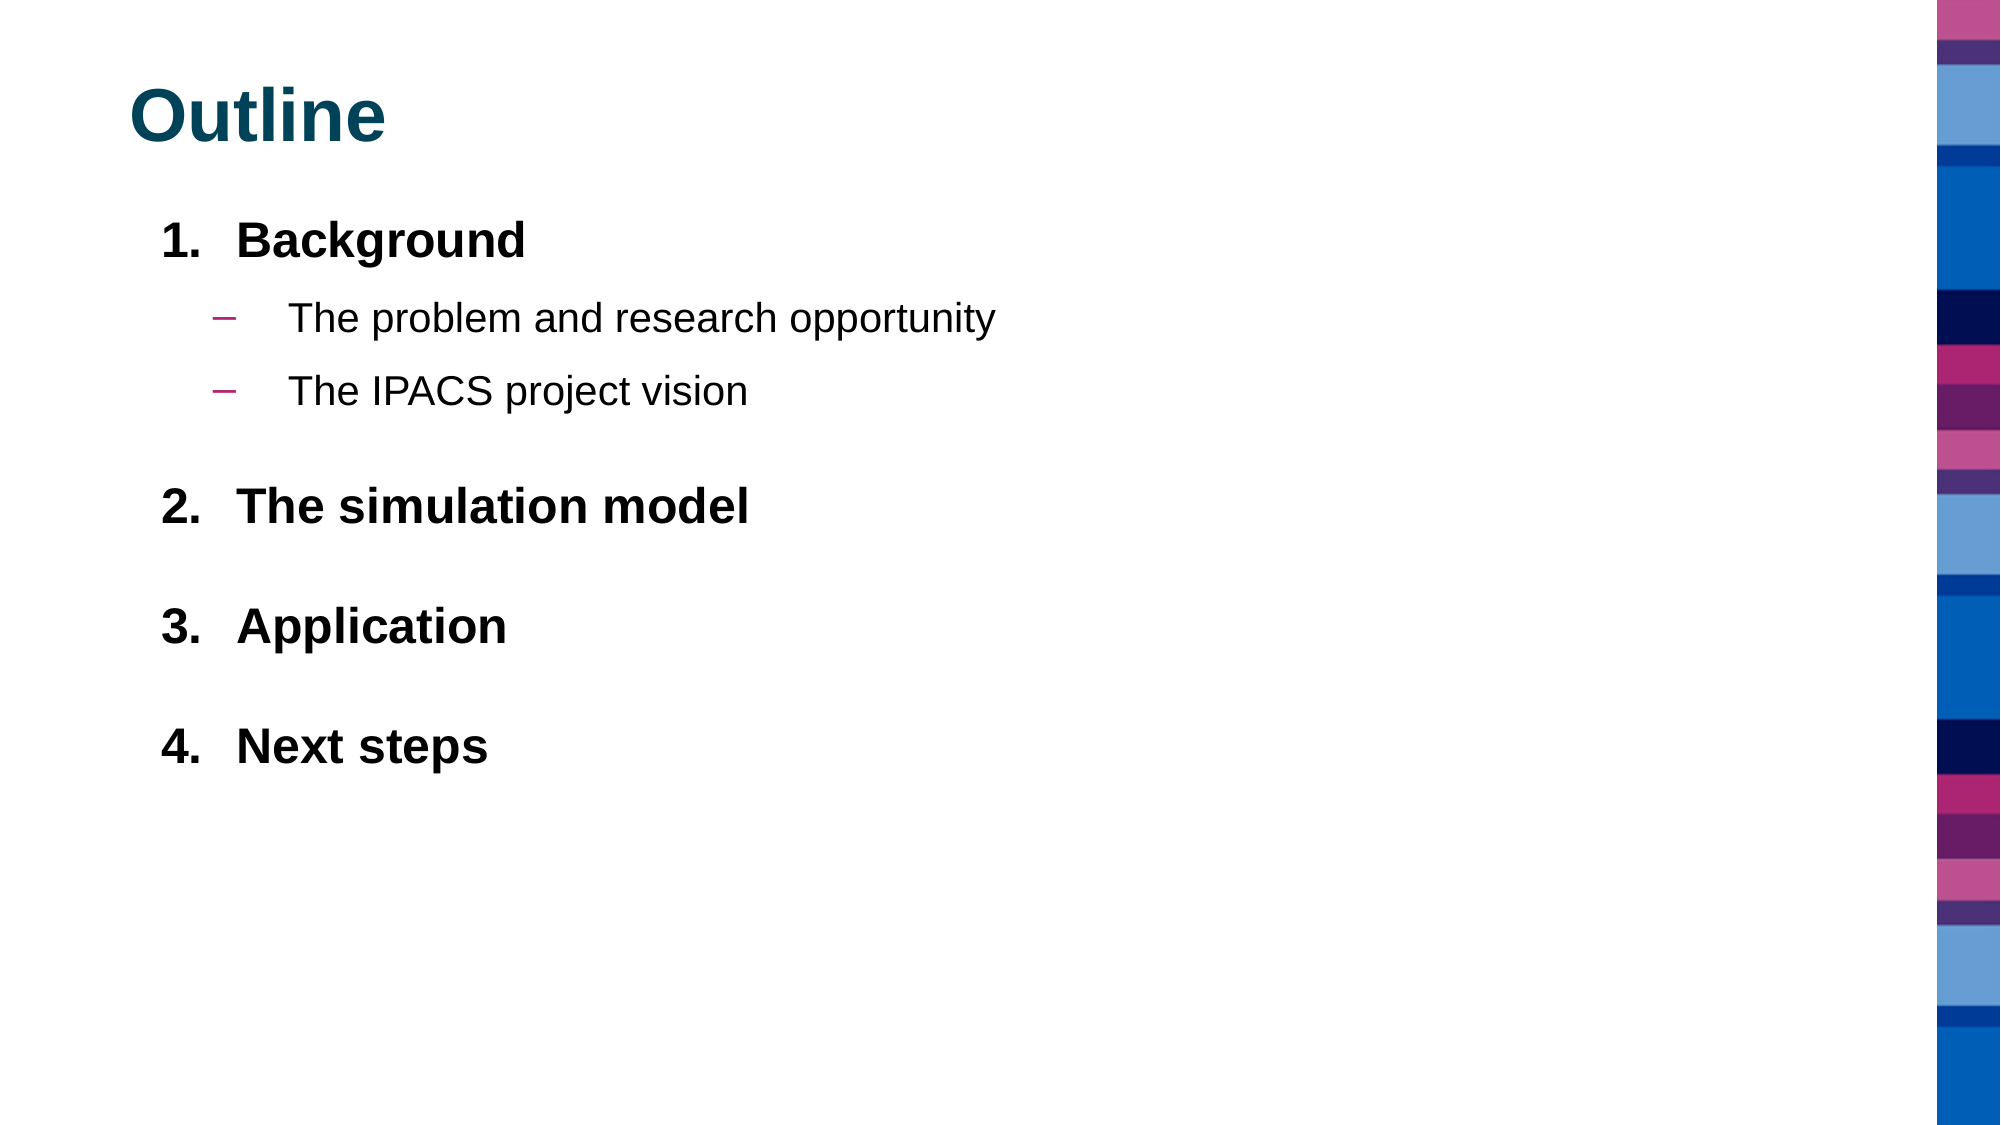

# Outline
Background
The problem and research opportunity
The IPACS project vision

The simulation model

Application

Next steps